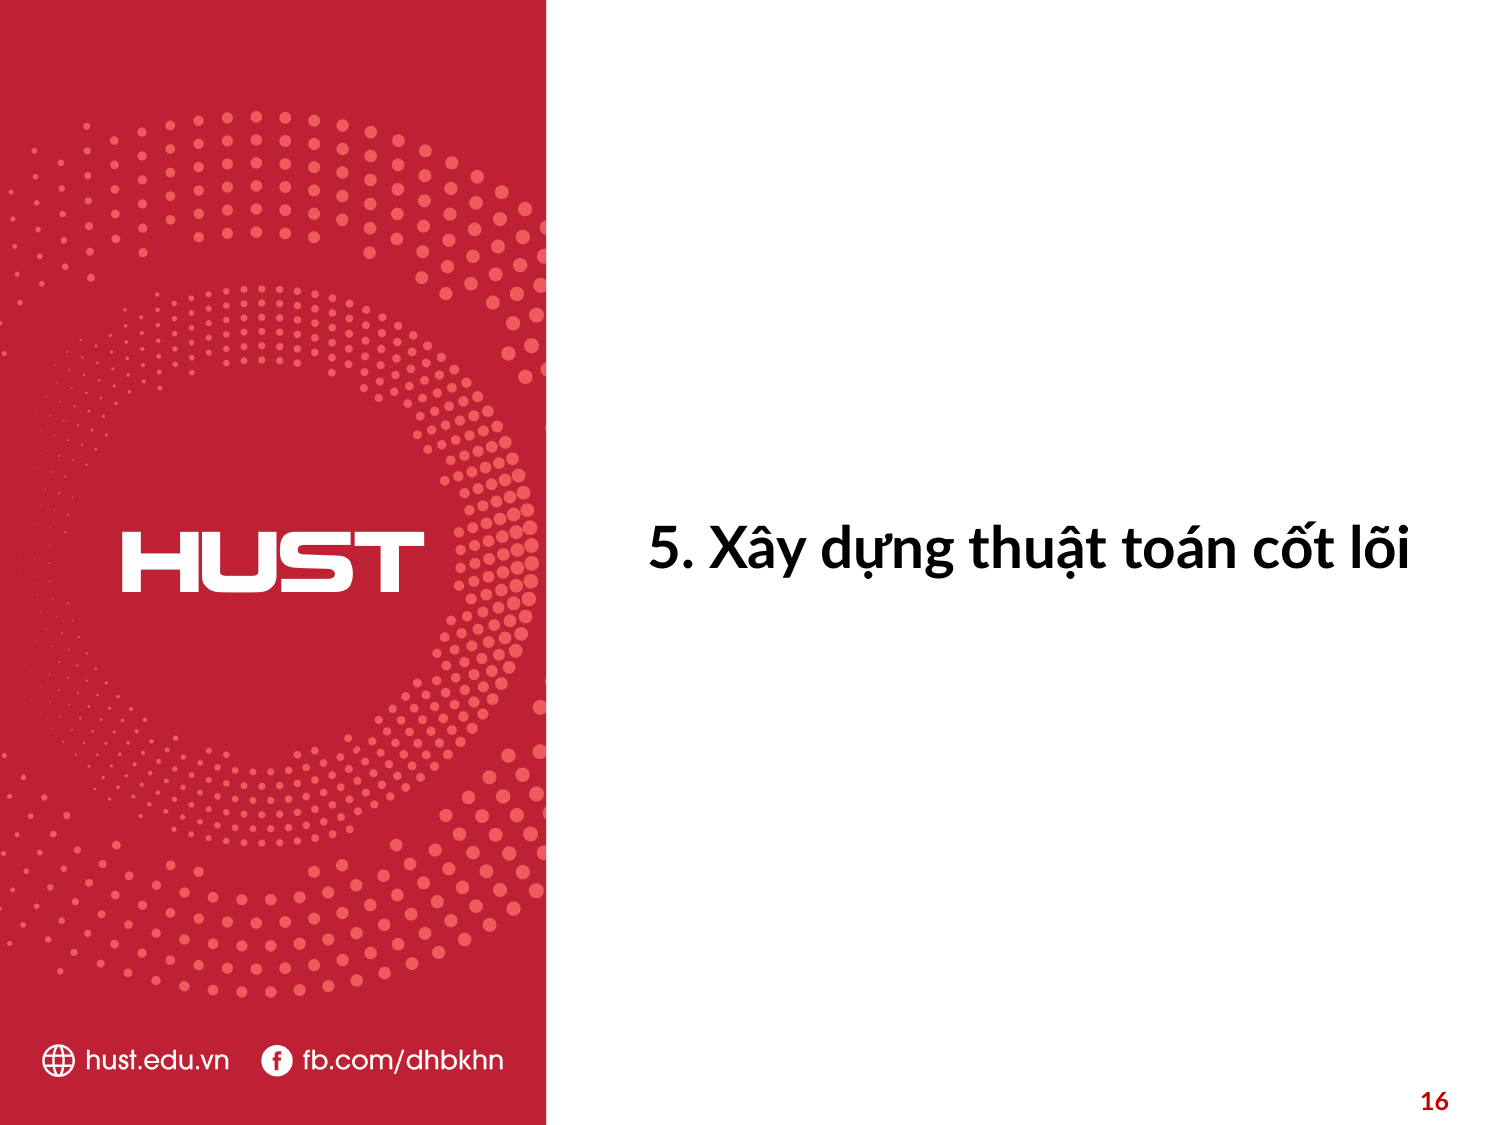

5. Xây dựng thuật toán cốt lõi

16